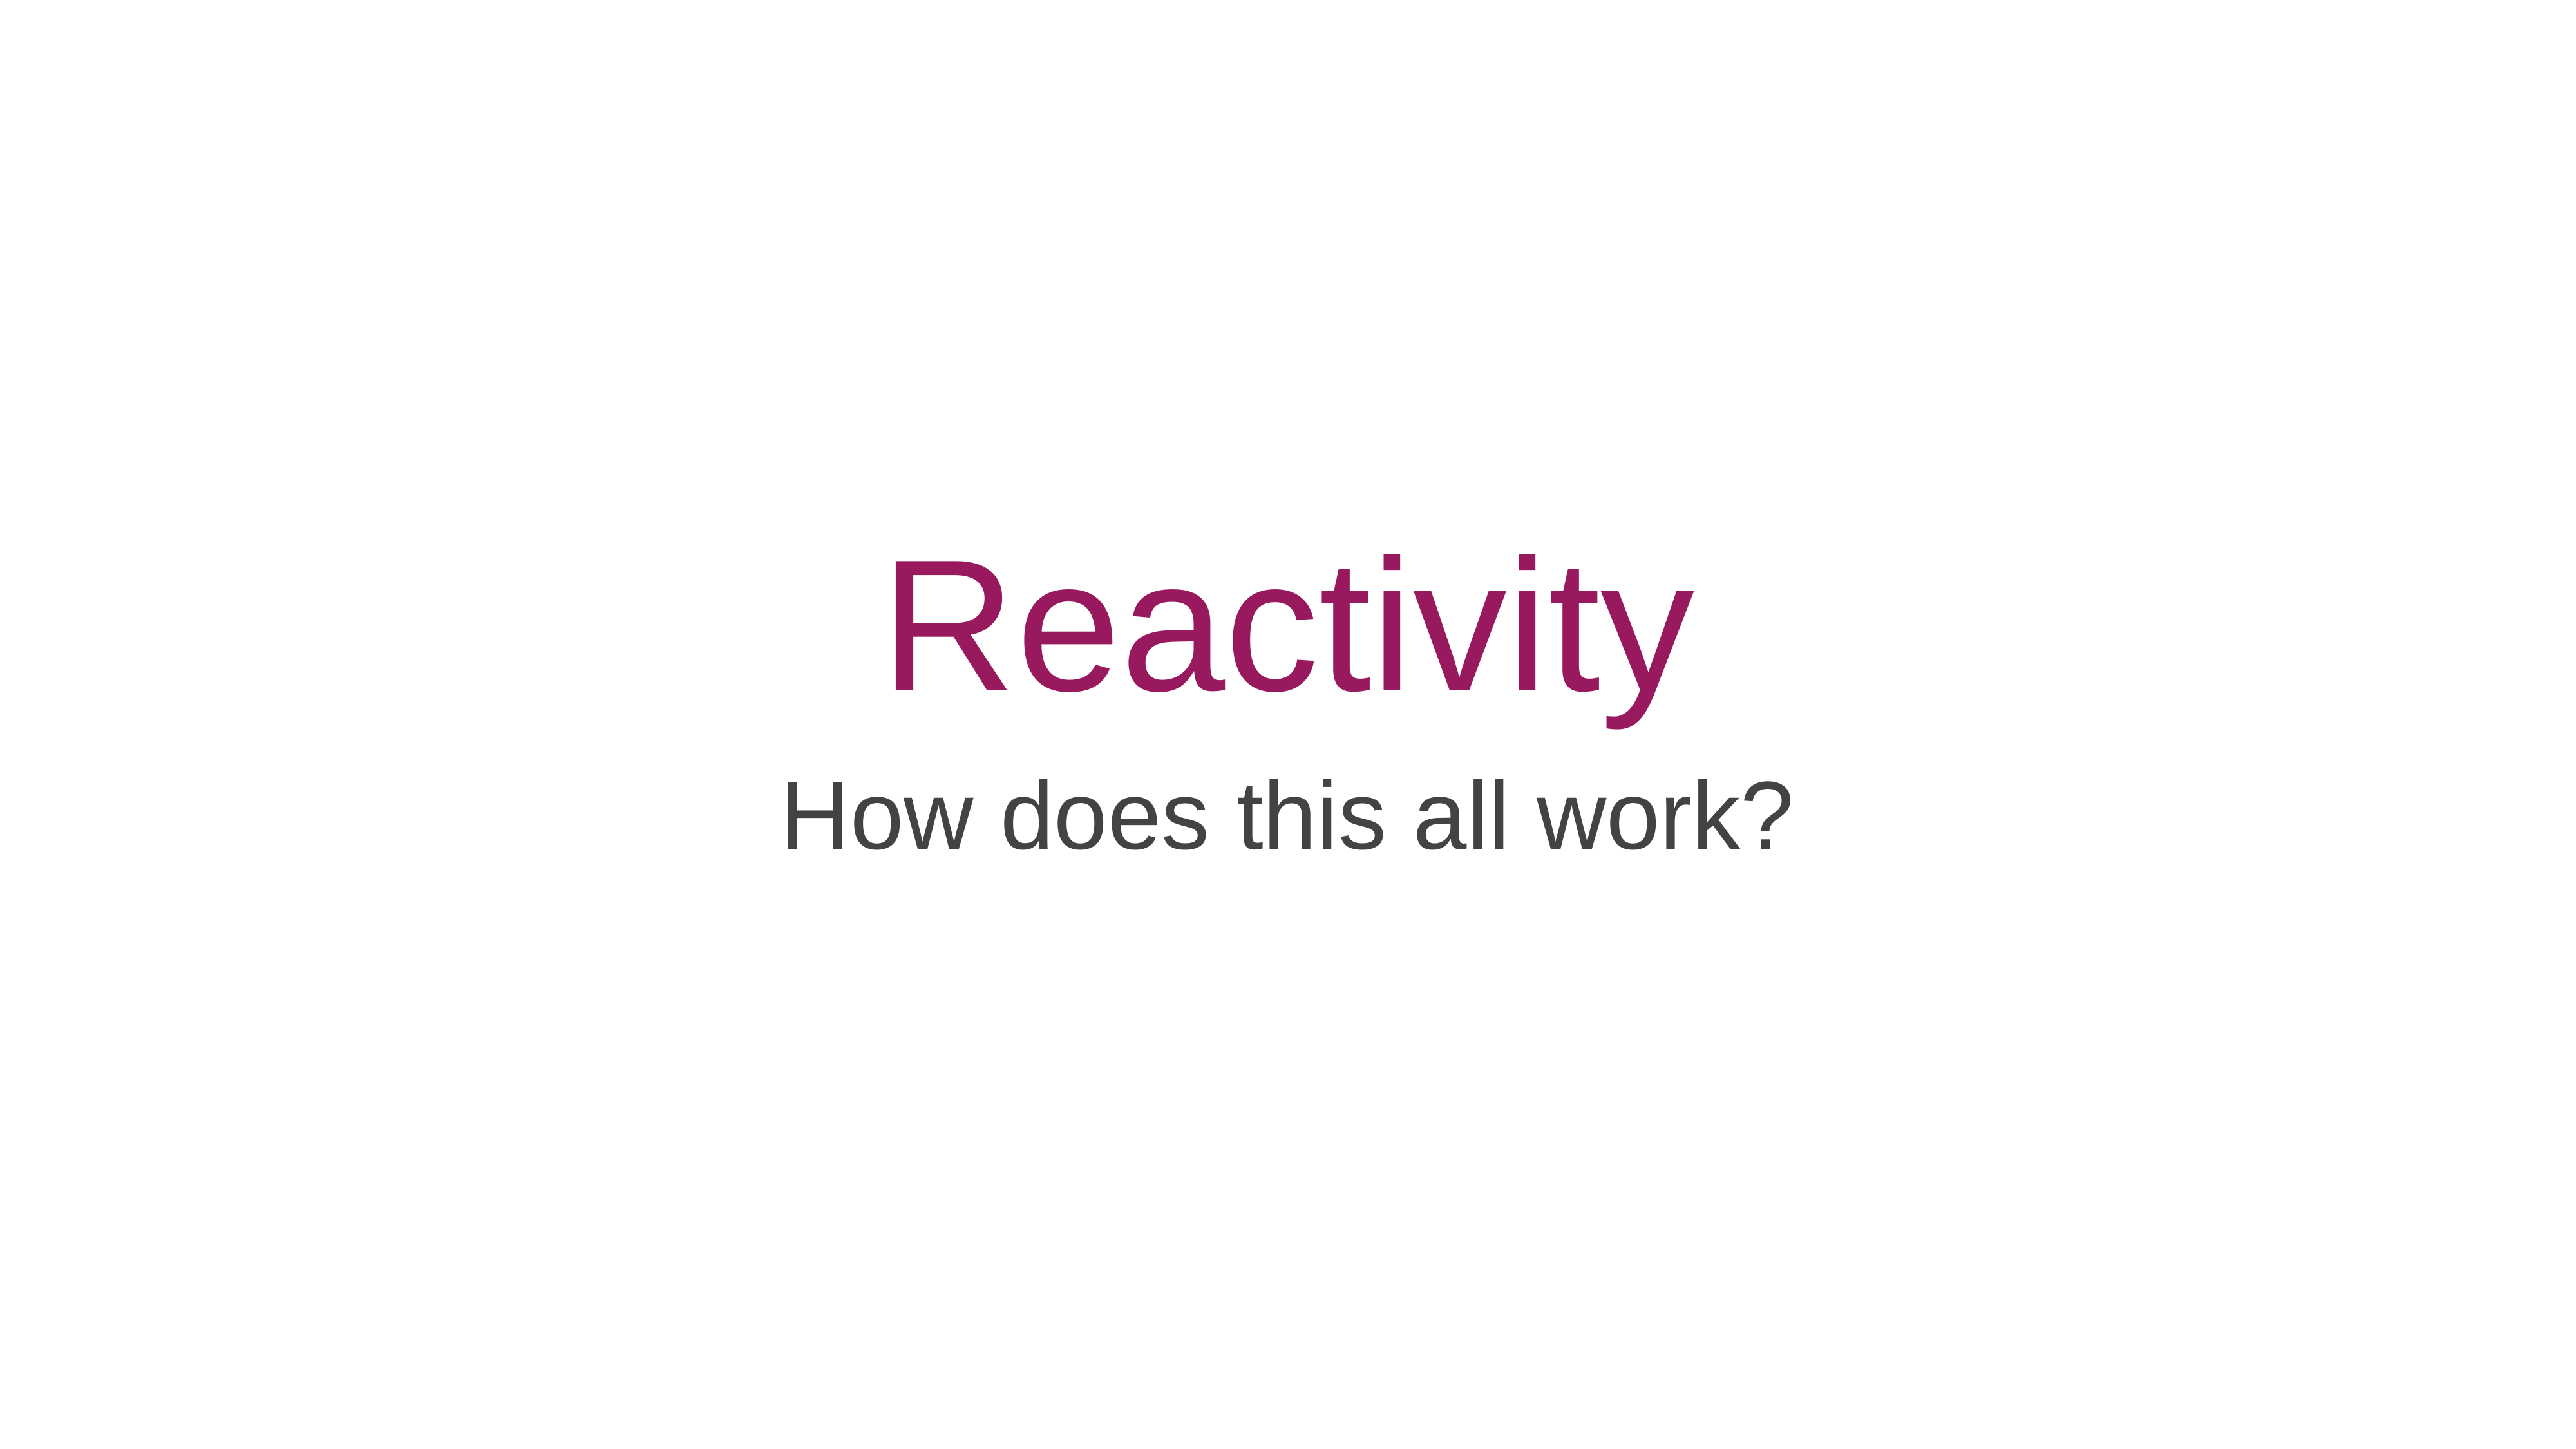

# Reactivity
How does this all work?